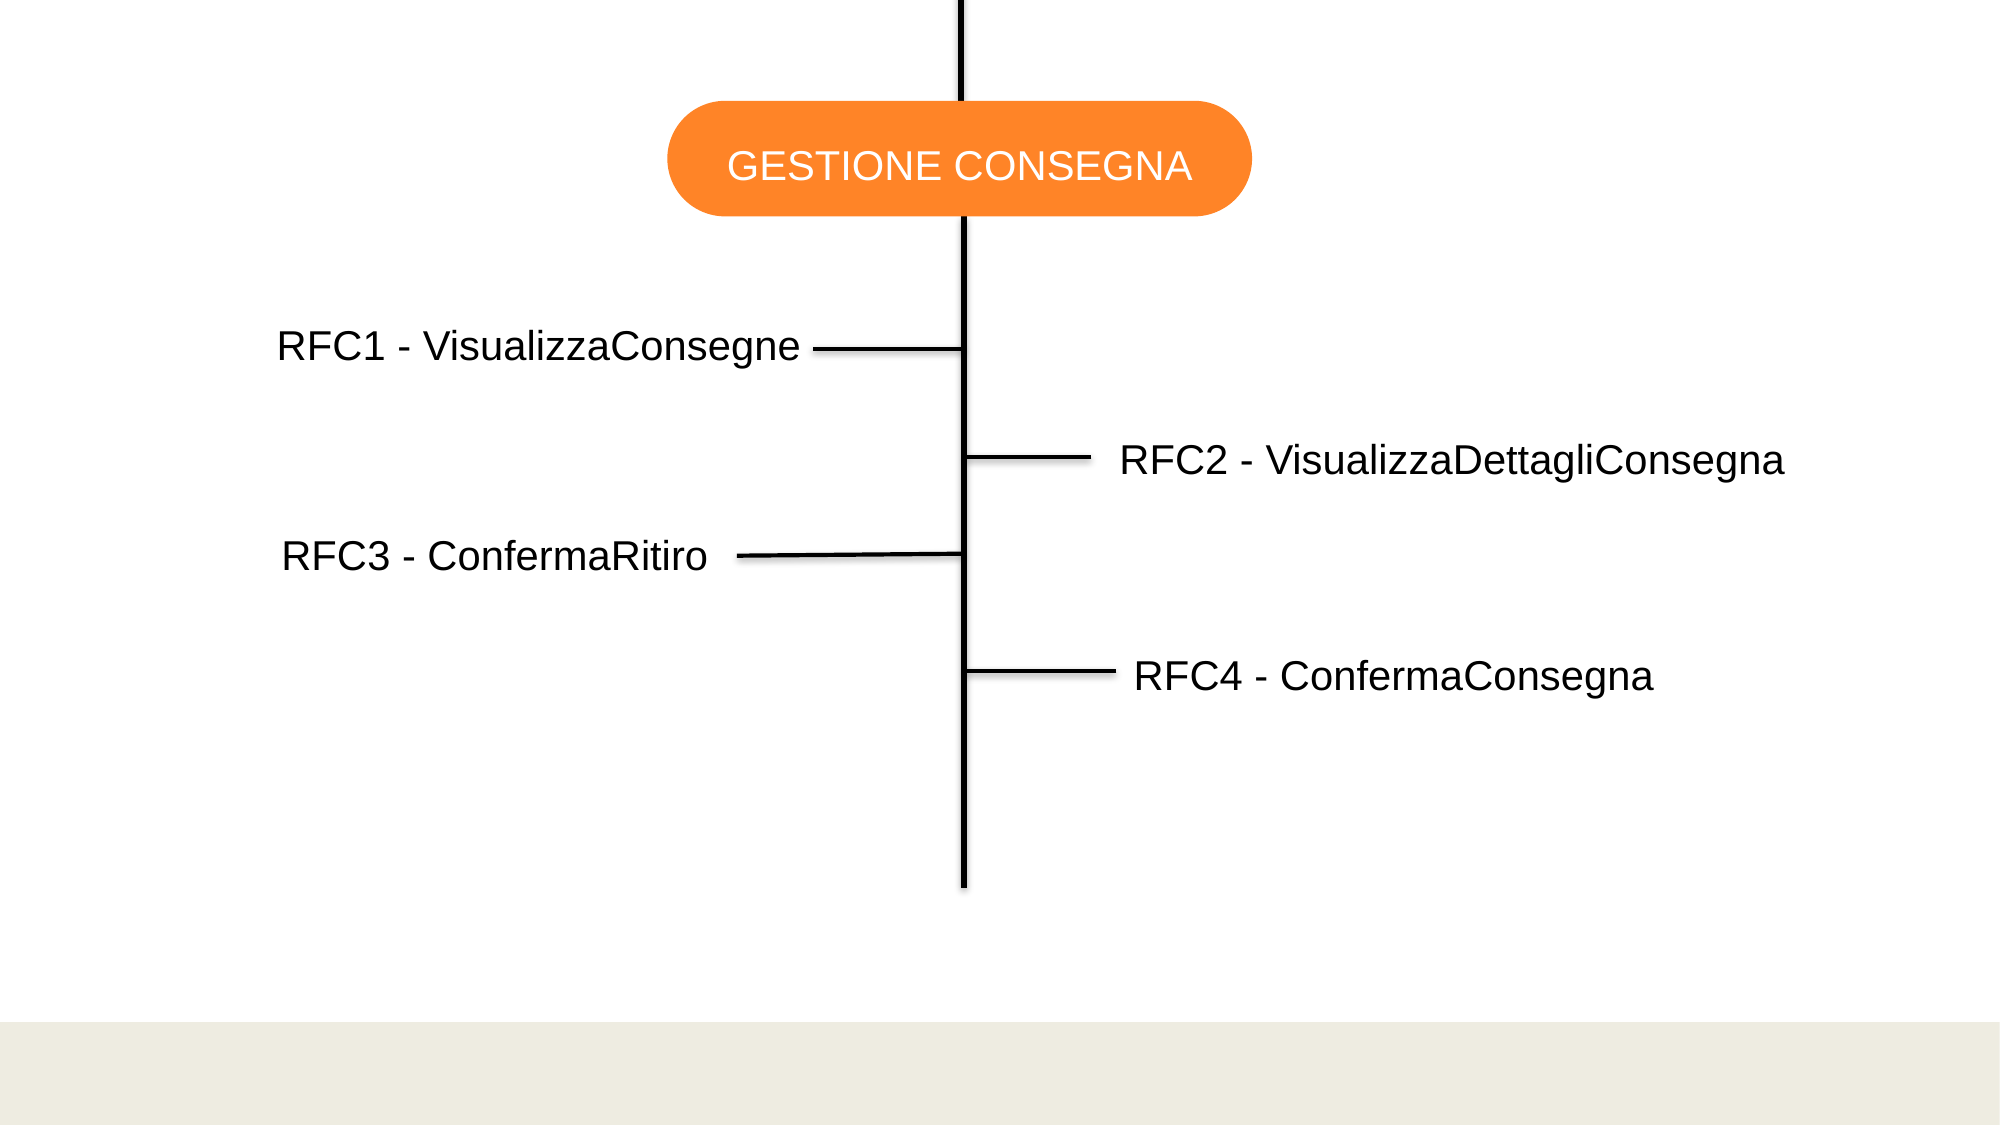

GESTIONE CONSEGNA

RFC1 - VisualizzaConsegne
RFC2 - VisualizzaDettagliConsegna
RFC3 - ConfermaRitiro
RFC4 - ConfermaConsegna